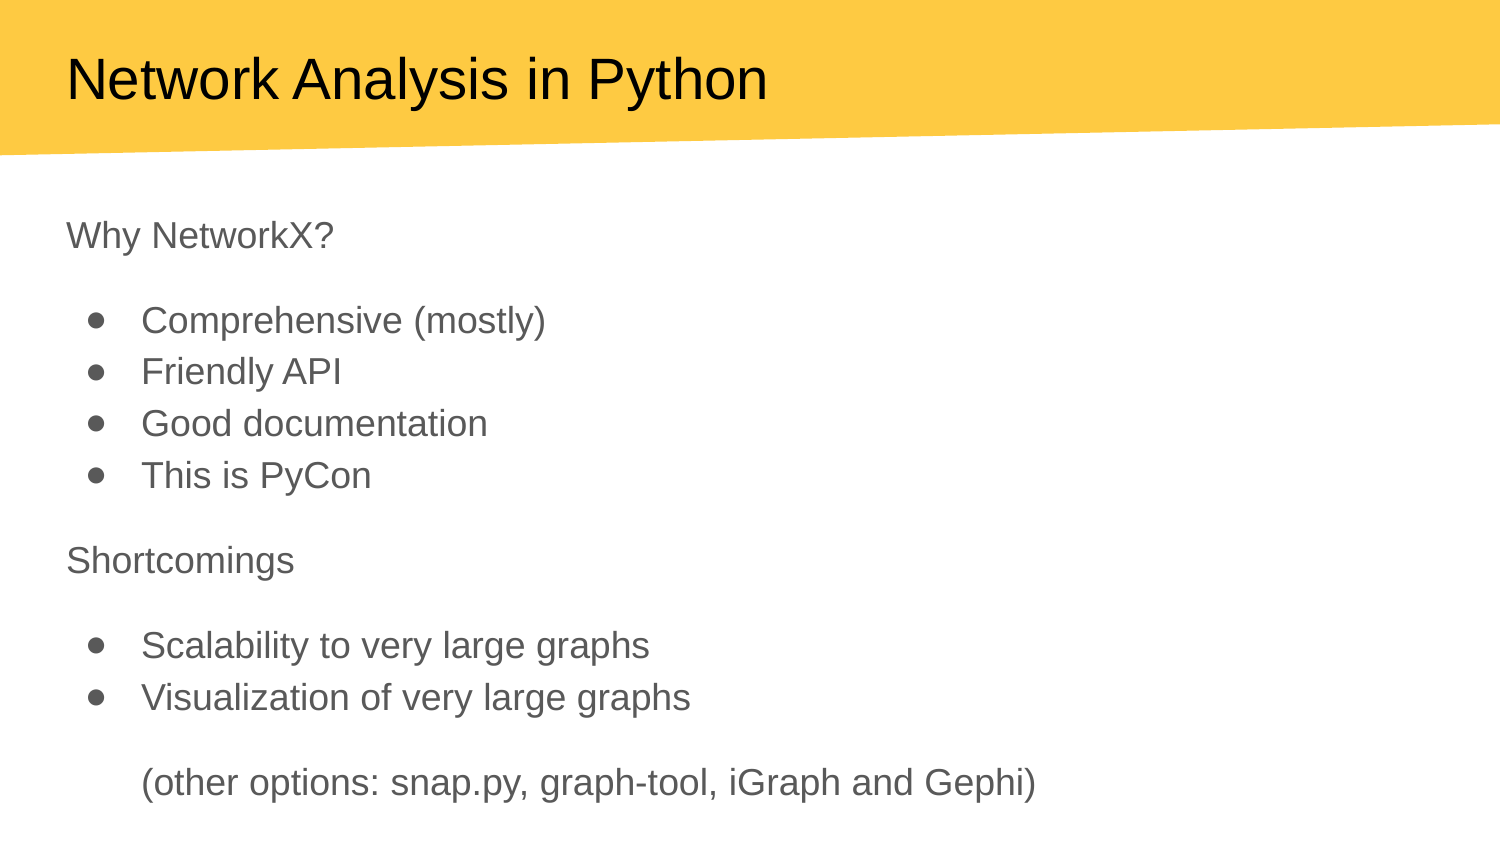

Network Analysis in Python

#
Why NetworkX?
Comprehensive (mostly)
Friendly API
Good documentation
This is PyCon
Shortcomings
Scalability to very large graphs
Visualization of very large graphs
(other options: snap.py, graph-tool, iGraph and Gephi)